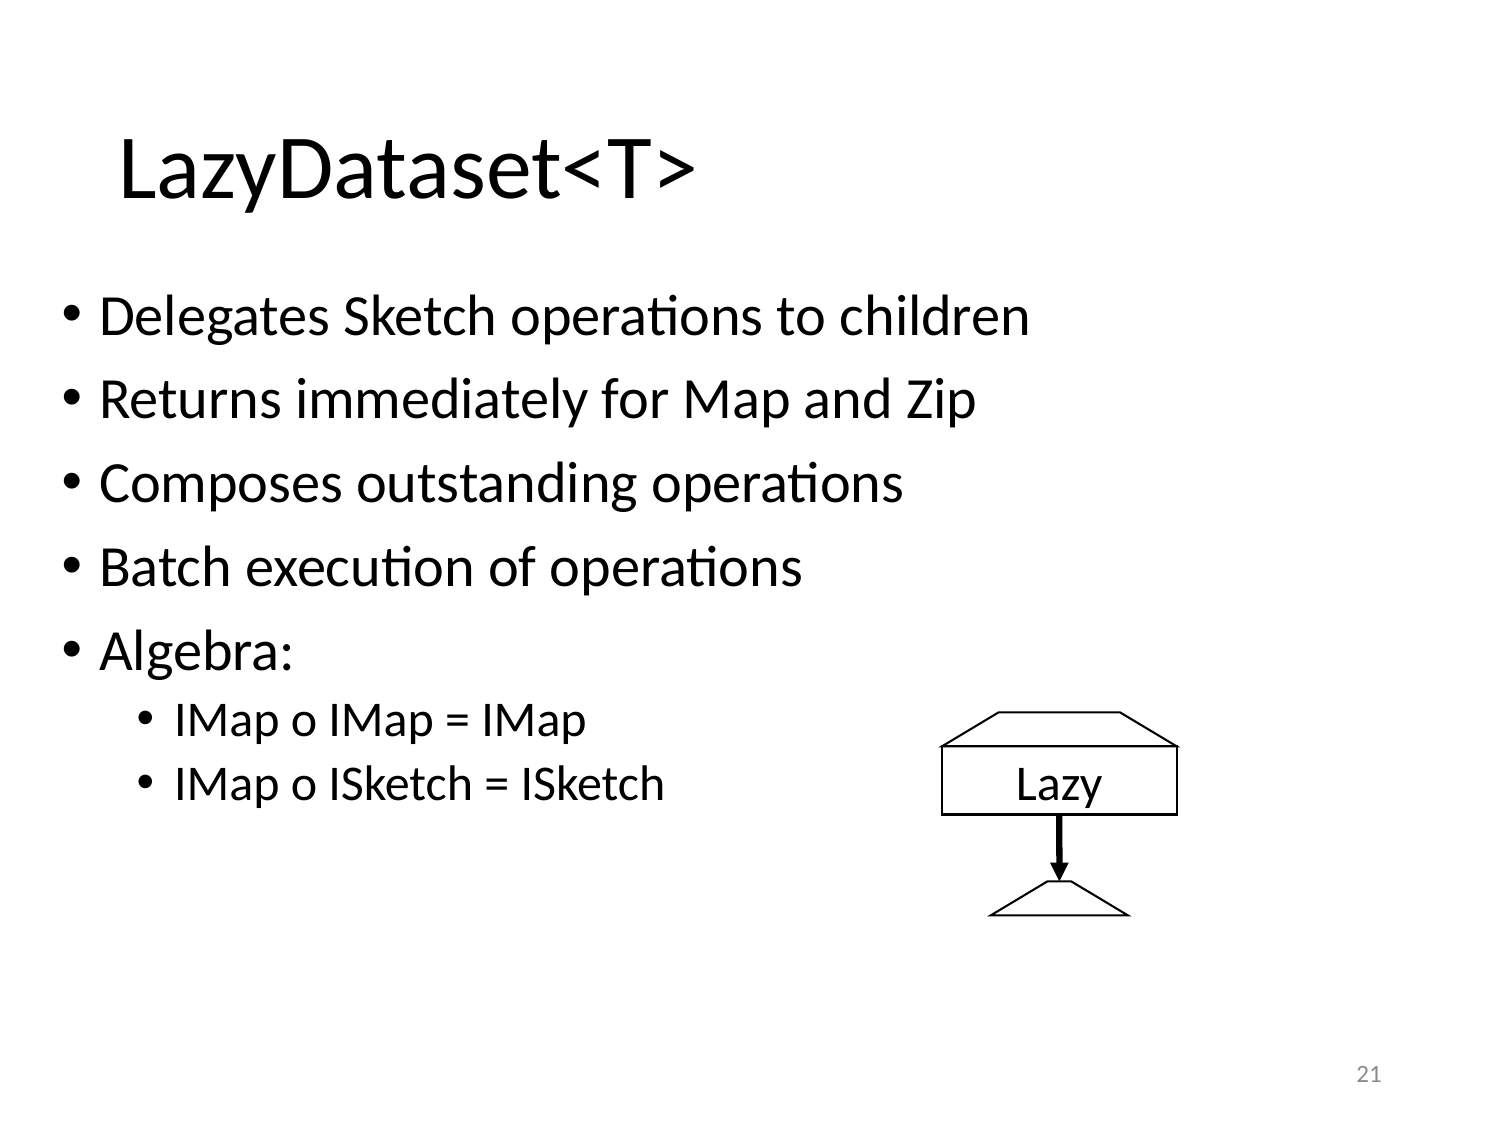

# LazyDataset<T>
Delegates Sketch operations to children
Returns immediately for Map and Zip
Composes outstanding operations
Batch execution of operations
Algebra:
IMap o IMap = IMap
IMap o ISketch = ISketch

Lazy

21